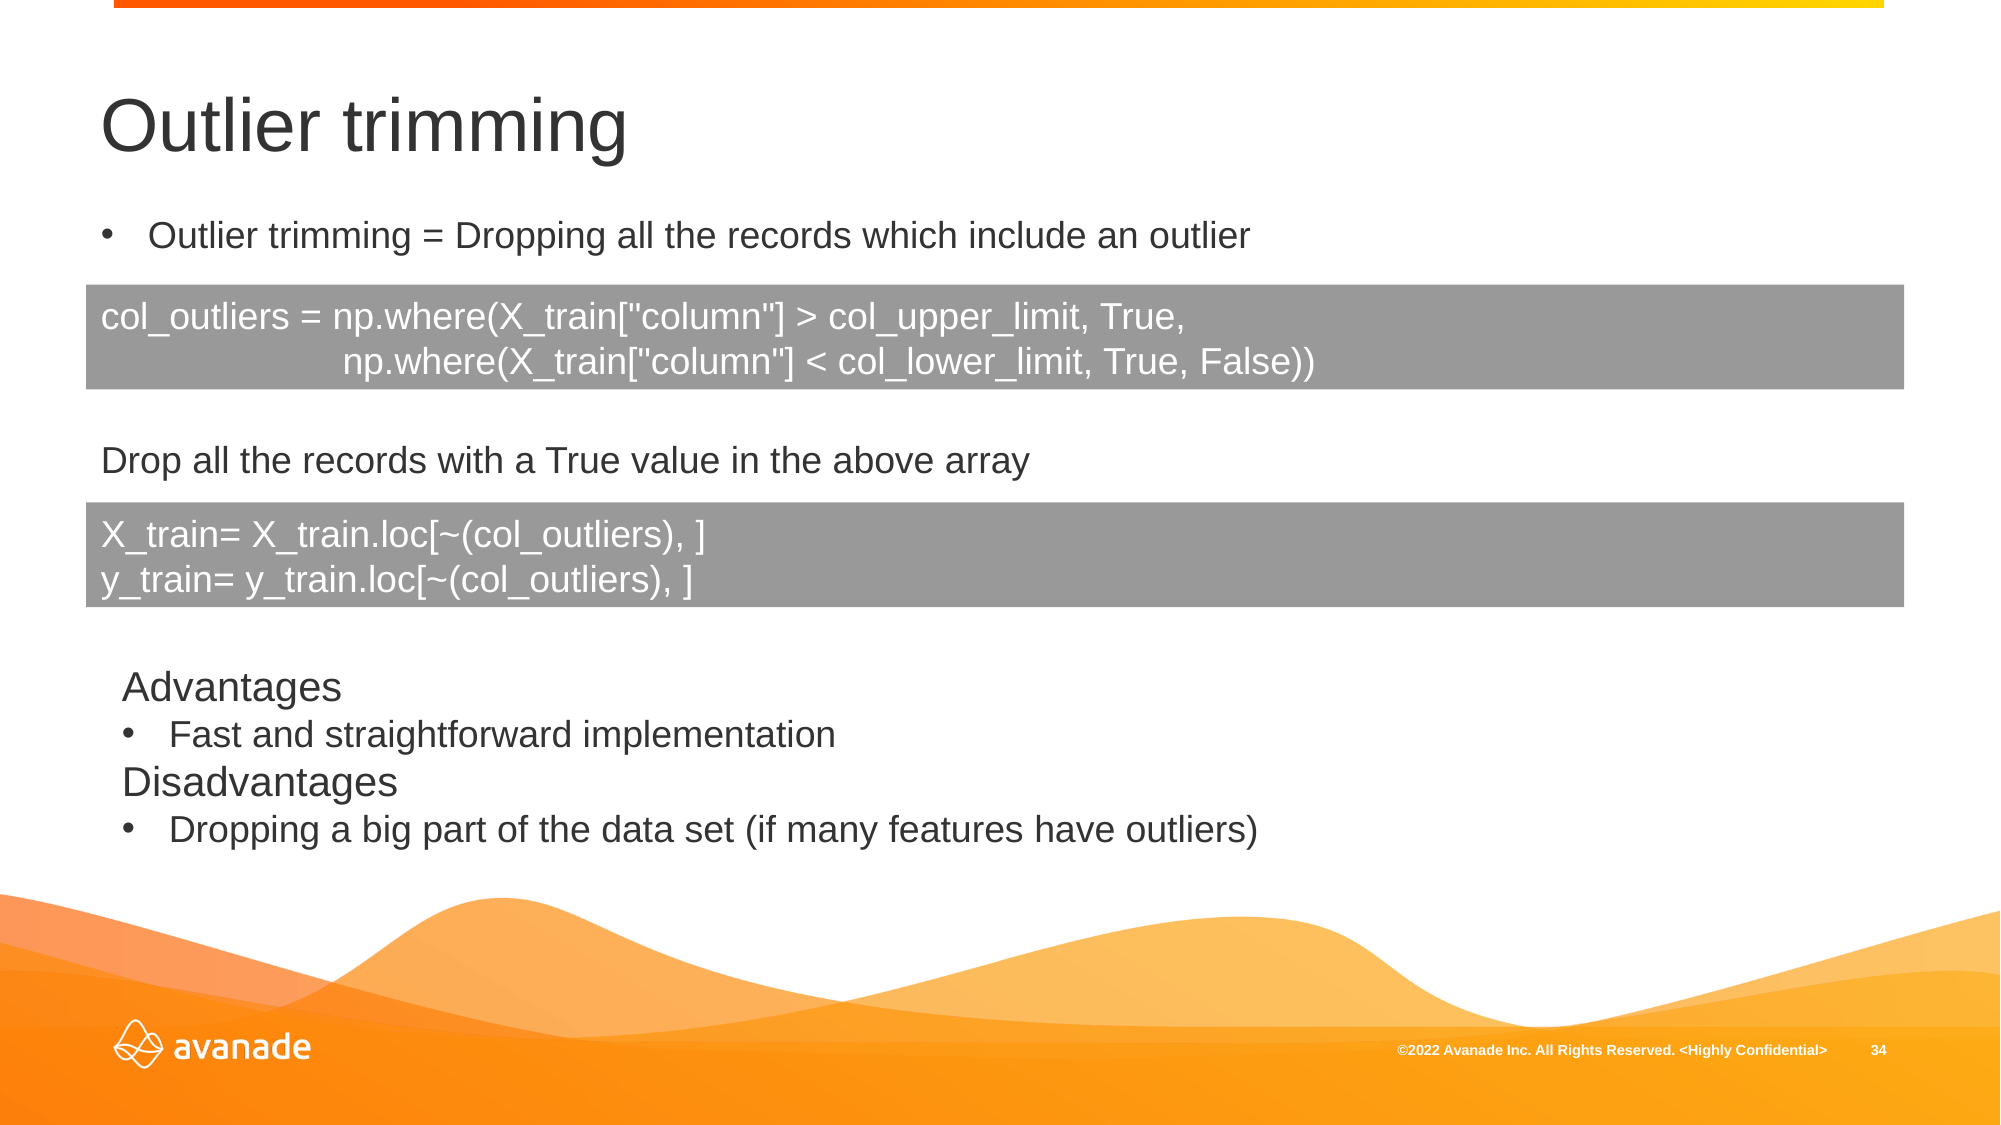

Outlier trimming

Outlier trimming = Dropping all the records which include an outlier

Drop all the records with a True value in the above array

col_outliers = np.where(X_train["column"] > col_upper_limit, True,
                       np.where(X_train["column"] < col_lower_limit, True, False))
X_train= X_train.loc[~(col_outliers), ]
y_train= y_train.loc[~(col_outliers), ]
Advantages
Fast and straightforward implementation
Disadvantages
Dropping a big part of the data set (if many features have outliers)